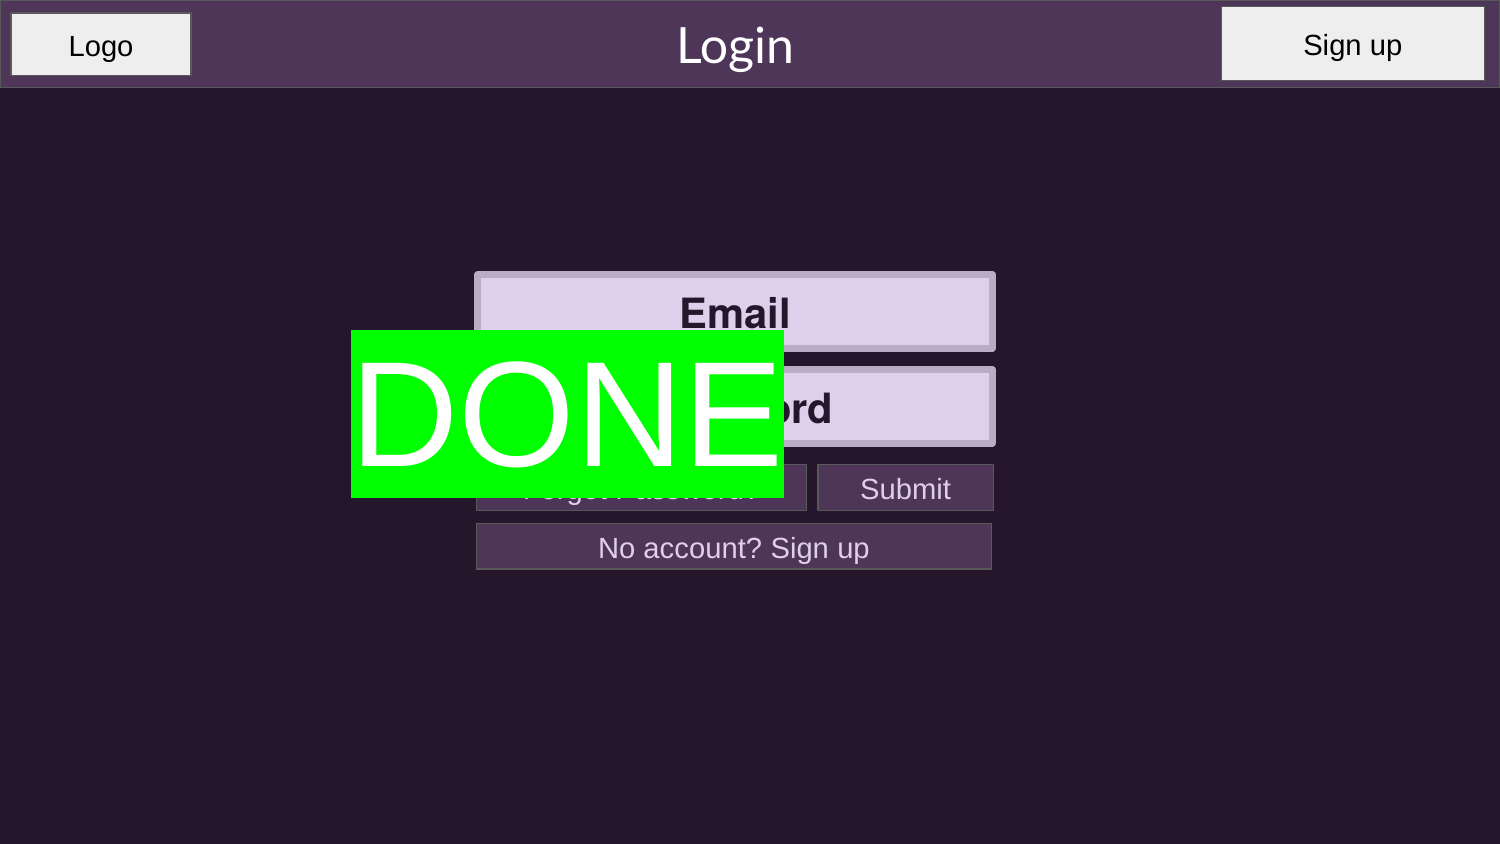

Login
Sign up
Logo
DONE
Email
Password
Forgot Password?
Submit
No account? Sign up